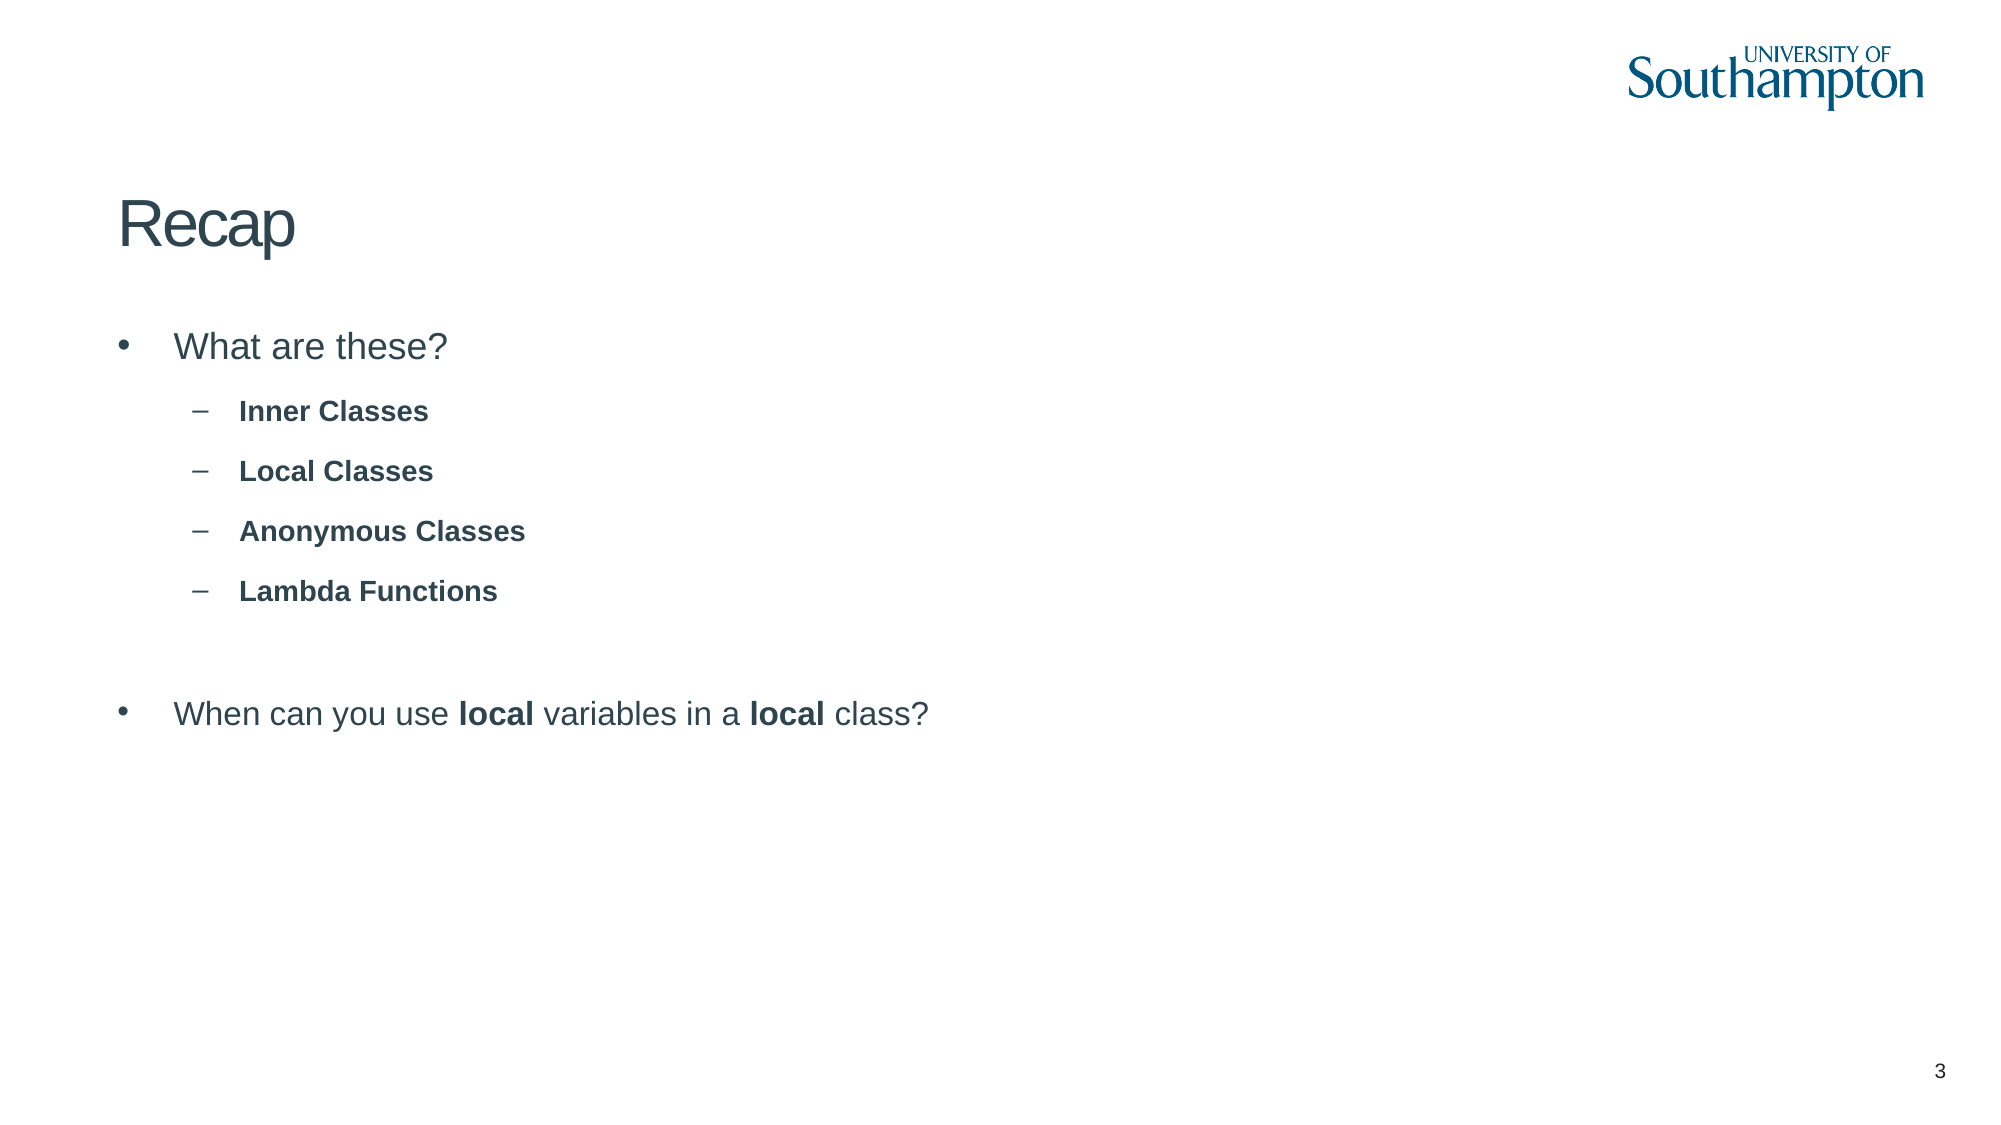

# Recap
What are these?
Inner Classes
Local Classes
Anonymous Classes
Lambda Functions

When can you use local variables in a local class?